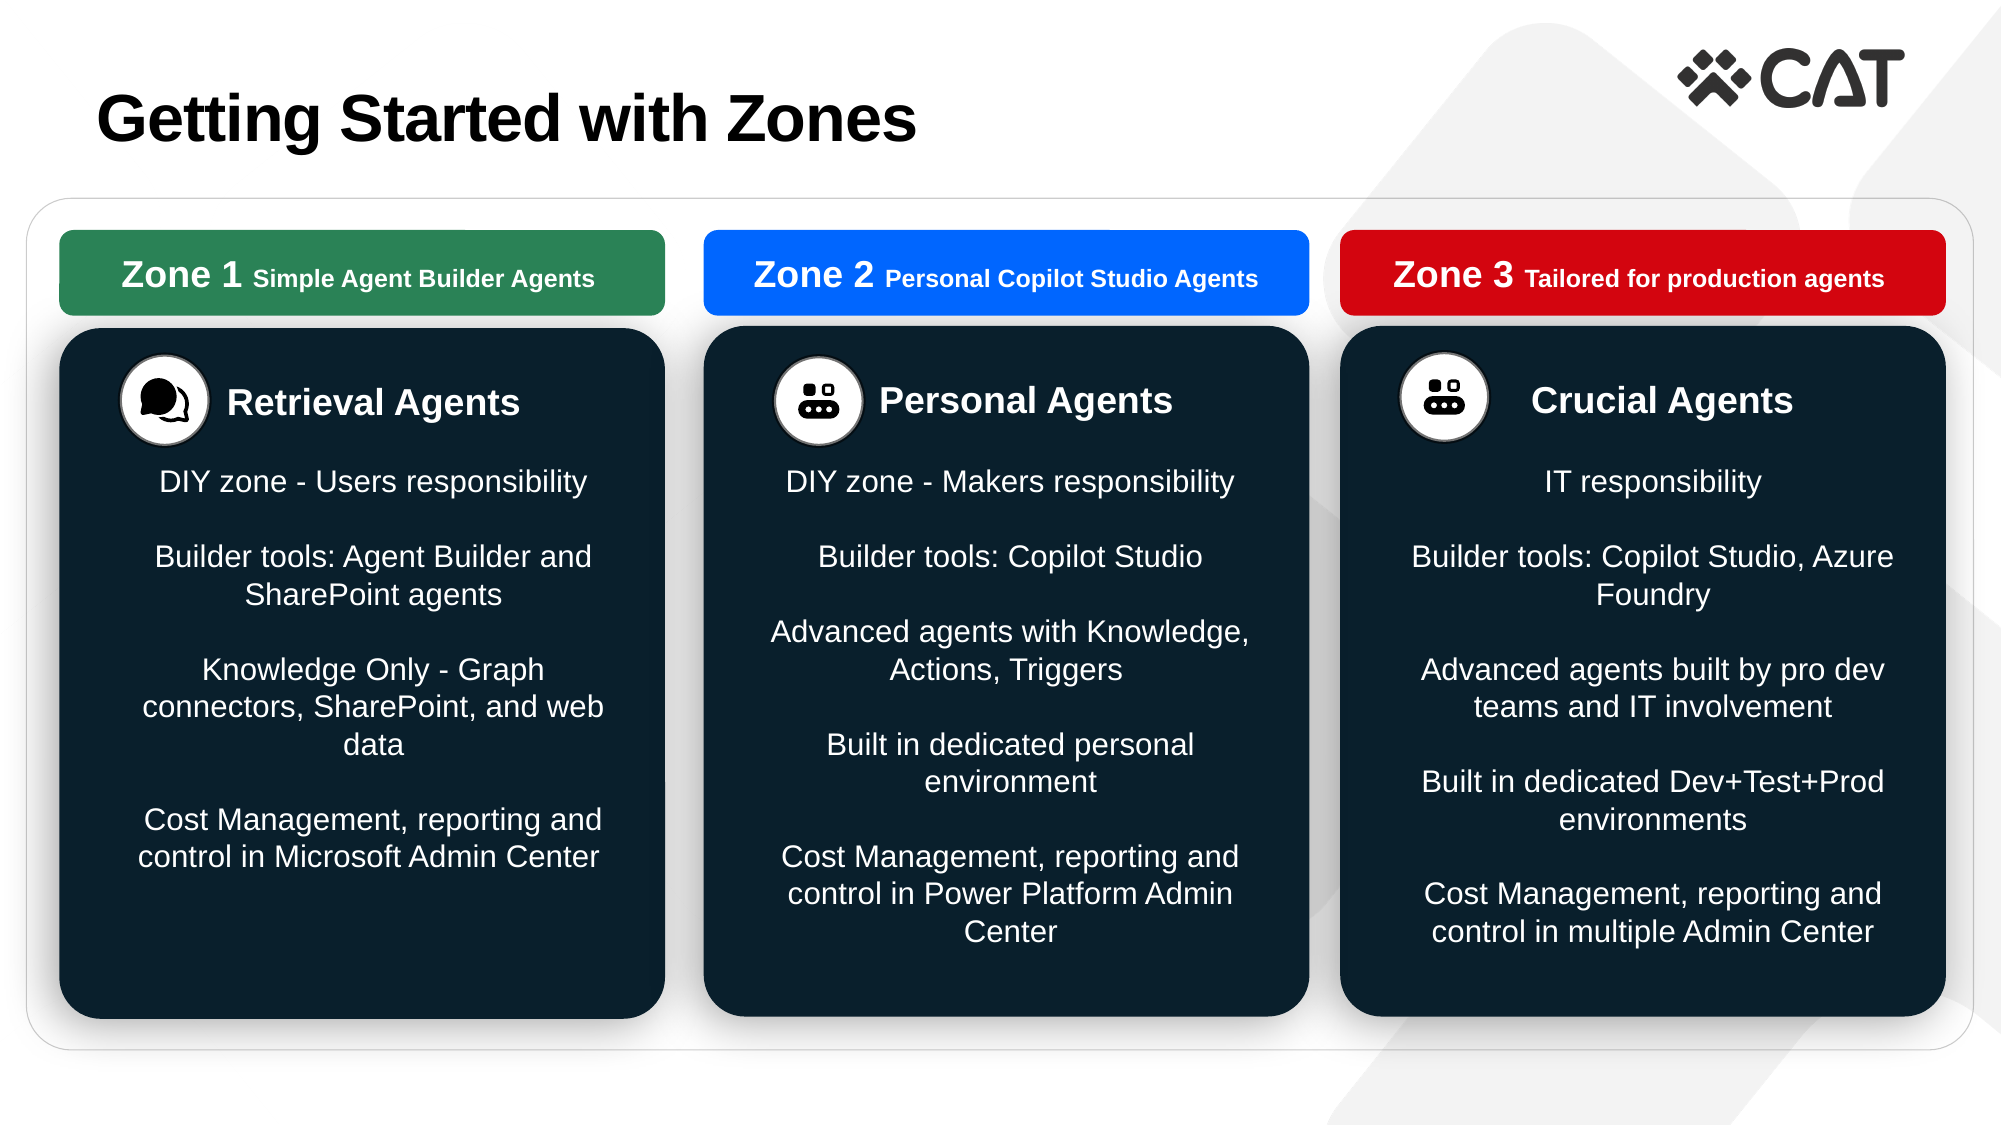

# Getting Started with Zones

Zone 1 Simple Agent Builder Agents
Zone 2 Personal Copilot Studio Agents
Zone 3 Tailored for production agents

Personal Agents
Crucial Agents
Retrieval Agents
DIY zone - Users responsibility

Builder tools: Agent Builder and SharePoint agents

Knowledge Only - Graph connectors, SharePoint, and web data

Cost Management, reporting and control in Microsoft Admin Center

DIY zone - Makers responsibility

Builder tools: Copilot Studio

Advanced agents with Knowledge, Actions, Triggers

Built in dedicated personal environment

Cost Management, reporting and control in Power Platform Admin Center

IT responsibility

Builder tools: Copilot Studio, Azure Foundry

Advanced agents built by pro dev teams and IT involvement

Built in dedicated Dev+Test+Prod environments

Cost Management, reporting and control in multiple Admin Center